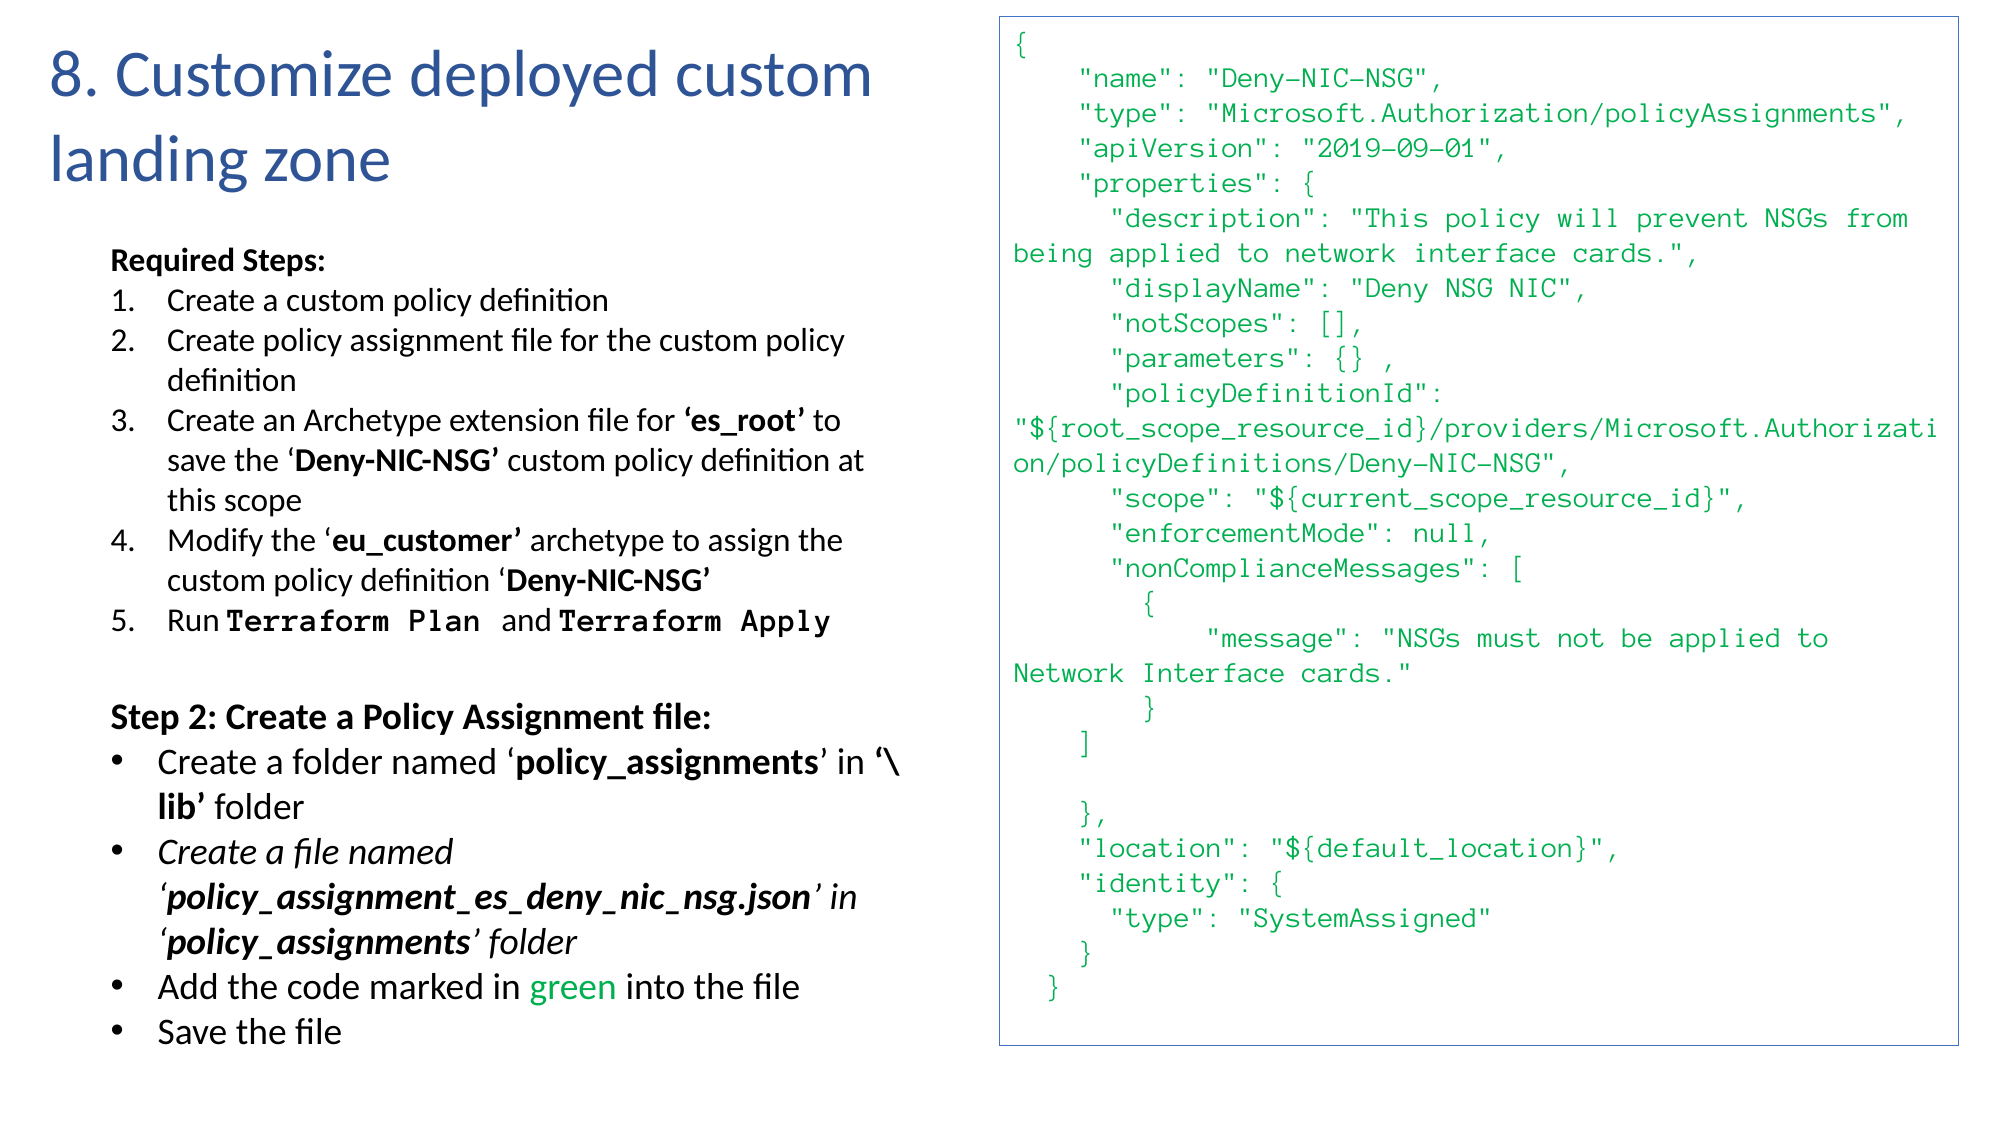

8. Customize deployed custom landing zone
{
    "name": "Deny-NIC-NSG",
    "type": "Microsoft.Authorization/policyAssignments",
    "apiVersion": "2019-09-01",
    "properties": {
      "description": "This policy will prevent NSGs from being applied to network interface cards.",
      "displayName": "Deny NSG NIC",
      "notScopes": [],
      "parameters": {} ,
      "policyDefinitionId": "${root_scope_resource_id}/providers/Microsoft.Authorization/policyDefinitions/Deny-NIC-NSG",
      "scope": "${current_scope_resource_id}",
      "enforcementMode": null,
      "nonComplianceMessages": [
        {
            "message": "NSGs must not be applied to Network Interface cards."
        }
    ]
    },
    "location": "${default_location}",
    "identity": {
      "type": "SystemAssigned"
    }
  }

Required Steps:
Create a custom policy definition
Create policy assignment file for the custom policy definition
Create an Archetype extension file for ‘es_root’ to save the ‘Deny-NIC-NSG’ custom policy definition at this scope
Modify the ‘eu_customer’ archetype to assign the custom policy definition ‘Deny-NIC-NSG’
Run Terraform Plan and Terraform Apply
Step 2: Create a Policy Assignment file:
Create a folder named ‘policy_assignments’ in ‘\lib’ folder
Create a file named ‘policy_assignment_es_deny_nic_nsg.json’ in ‘policy_assignments’ folder
Add the code marked in green into the file
Save the file